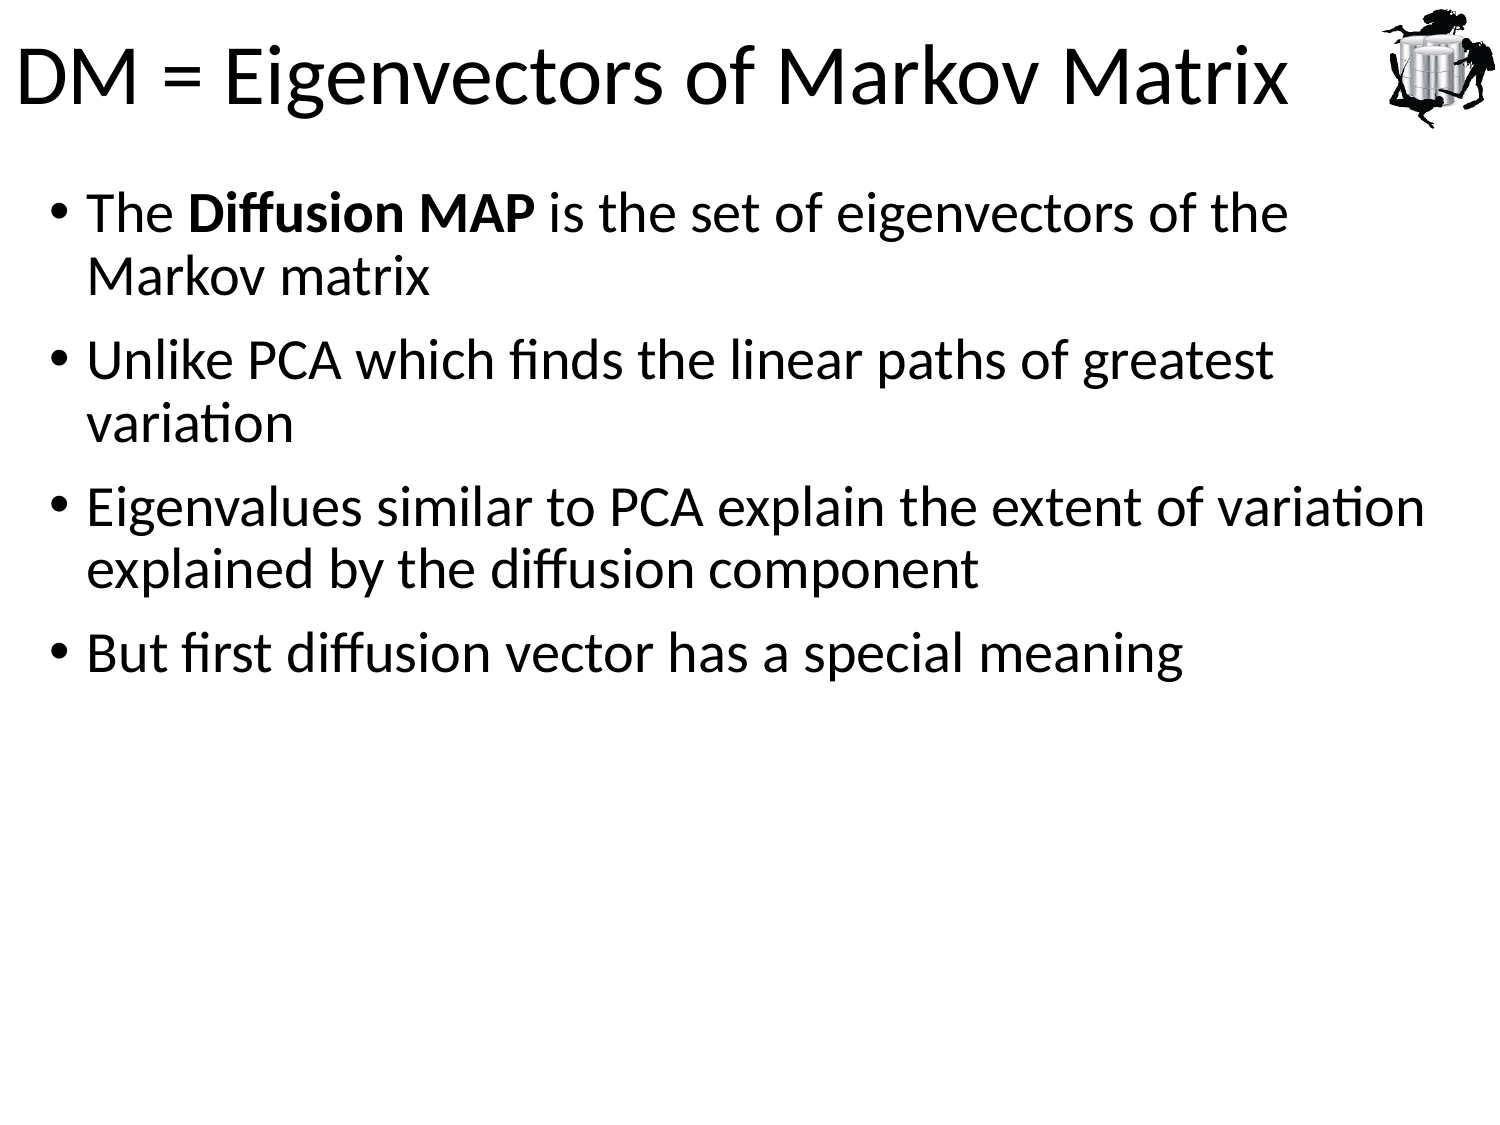

# DM = Eigenvectors of Markov Matrix
The Diffusion MAP is the set of eigenvectors of the Markov matrix
Unlike PCA which finds the linear paths of greatest variation
Eigenvalues similar to PCA explain the extent of variation explained by the diffusion component
But first diffusion vector has a special meaning